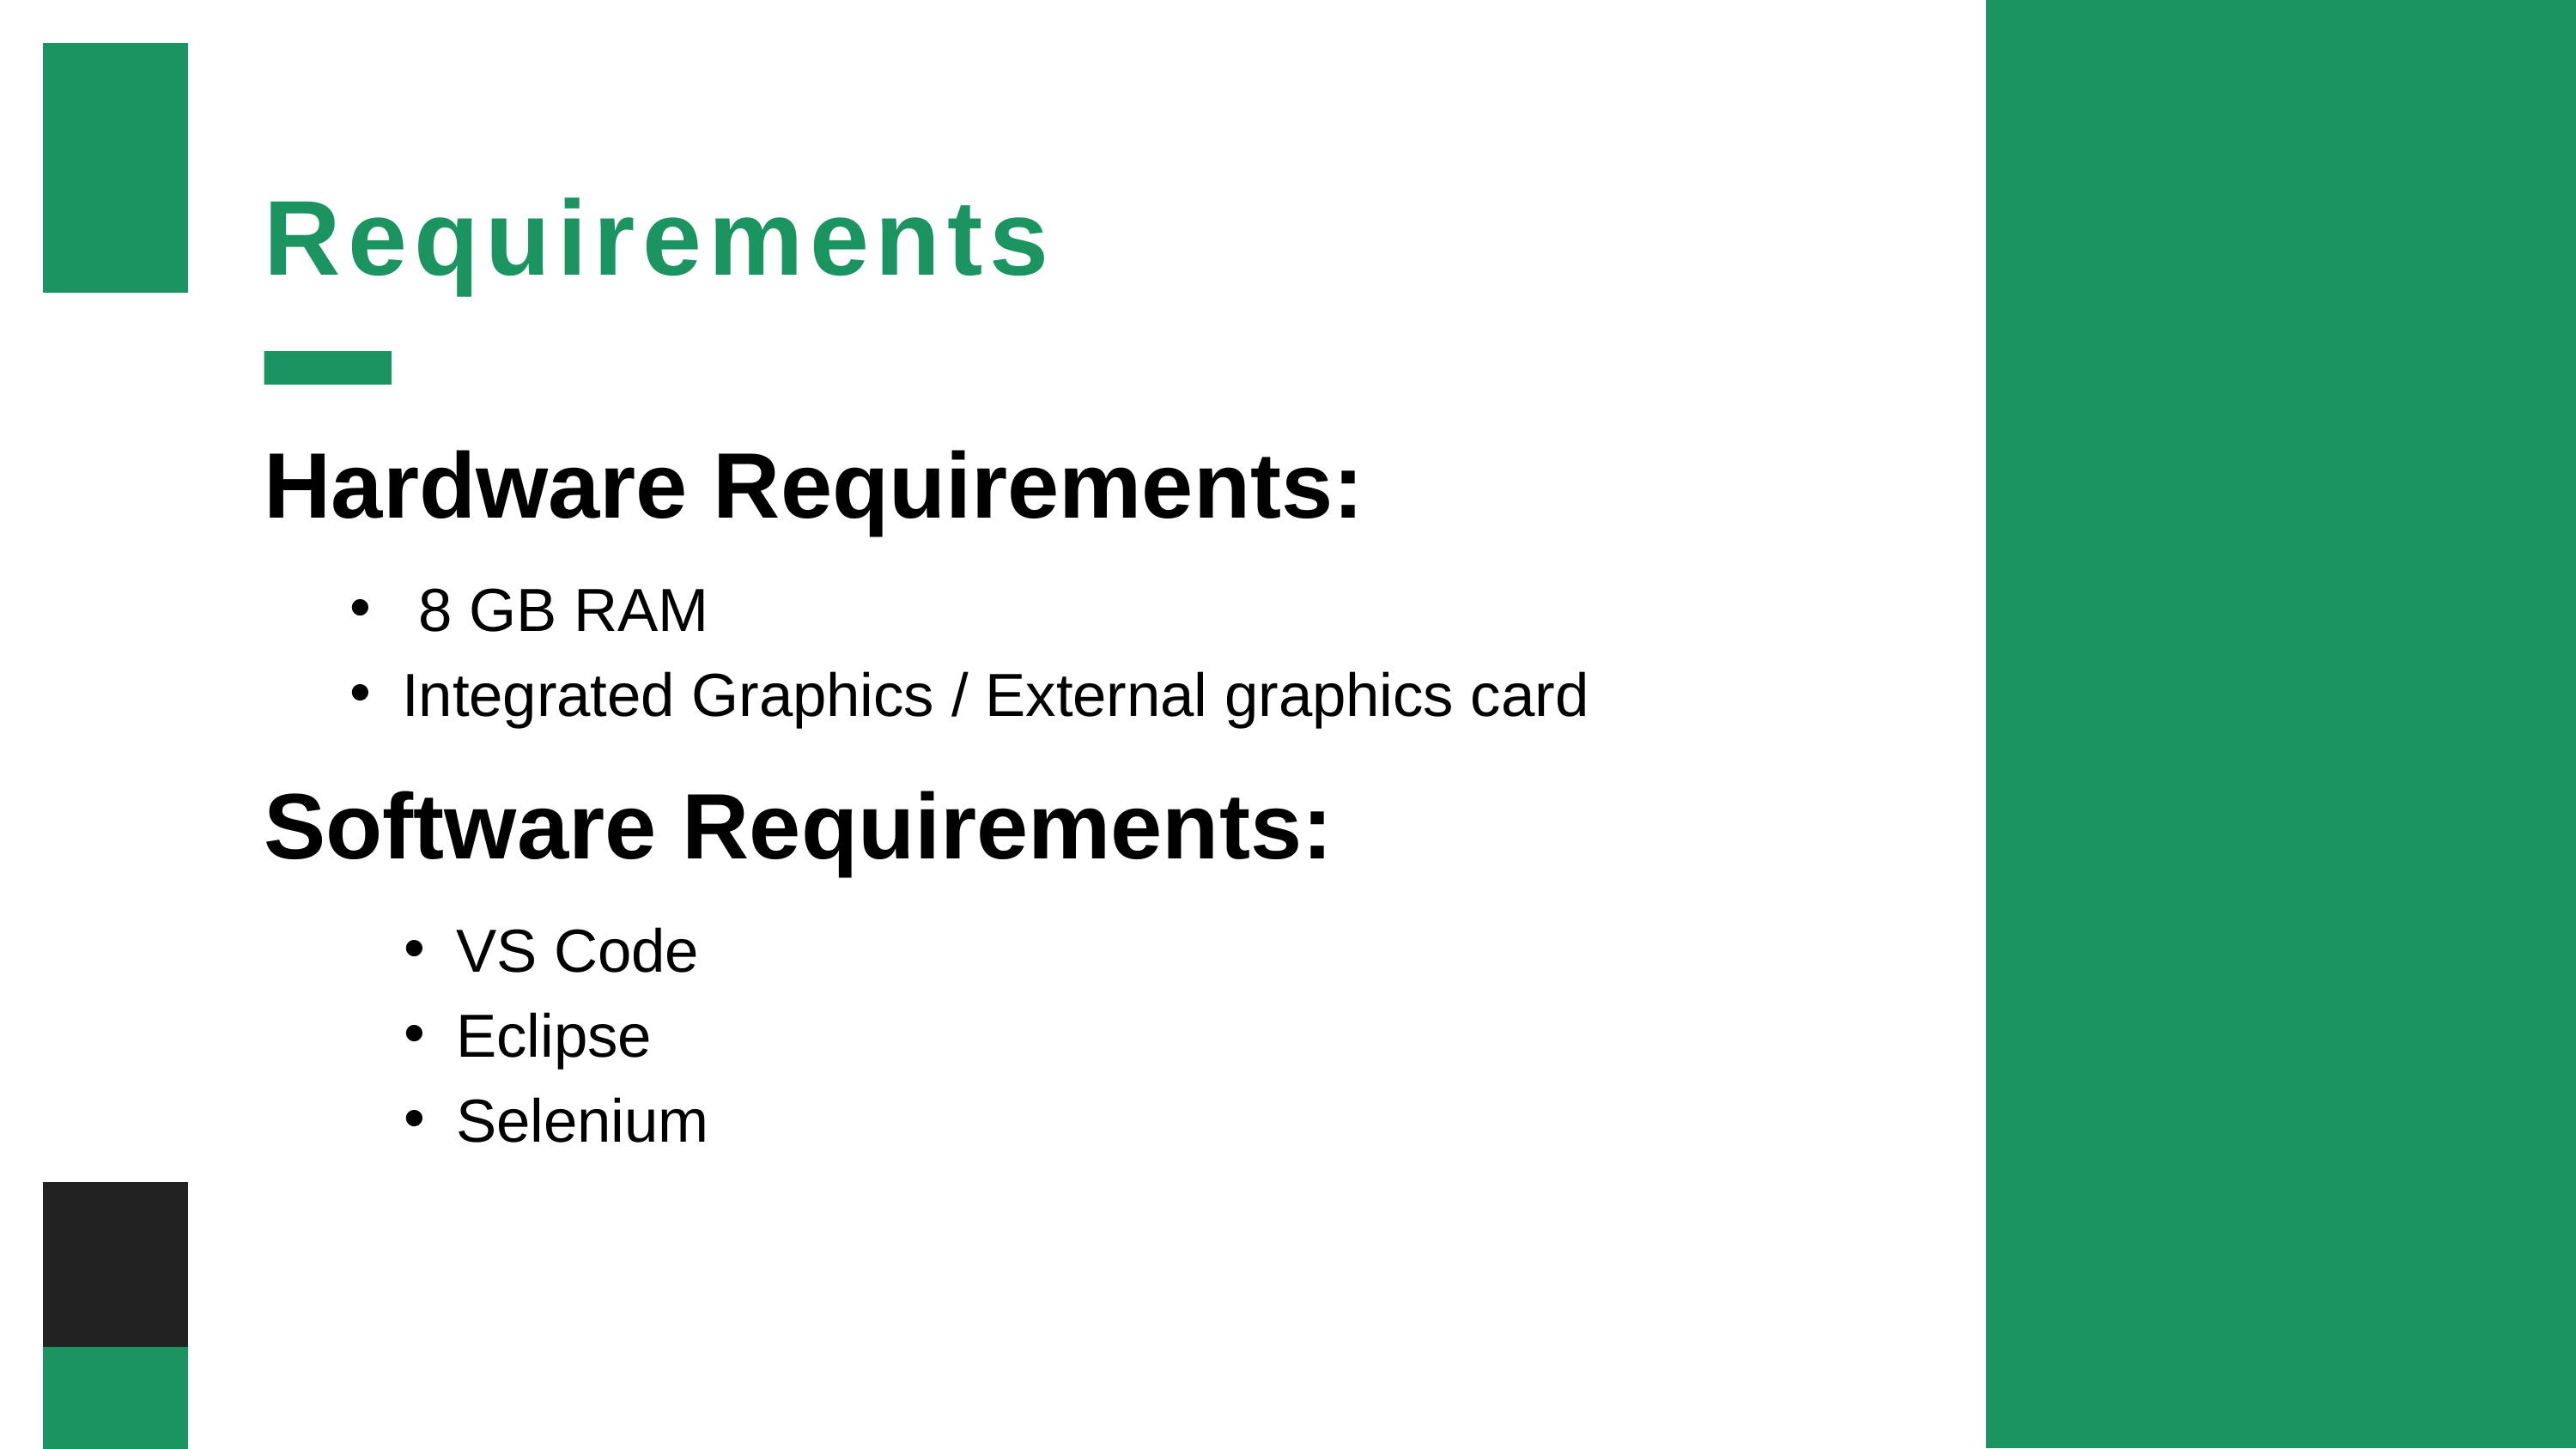

Result
Requirements

Hardware Requirements:
 8 GB RAM
Integrated Graphics / External graphics card
Software Requirements:
VS Code
Eclipse
Selenium